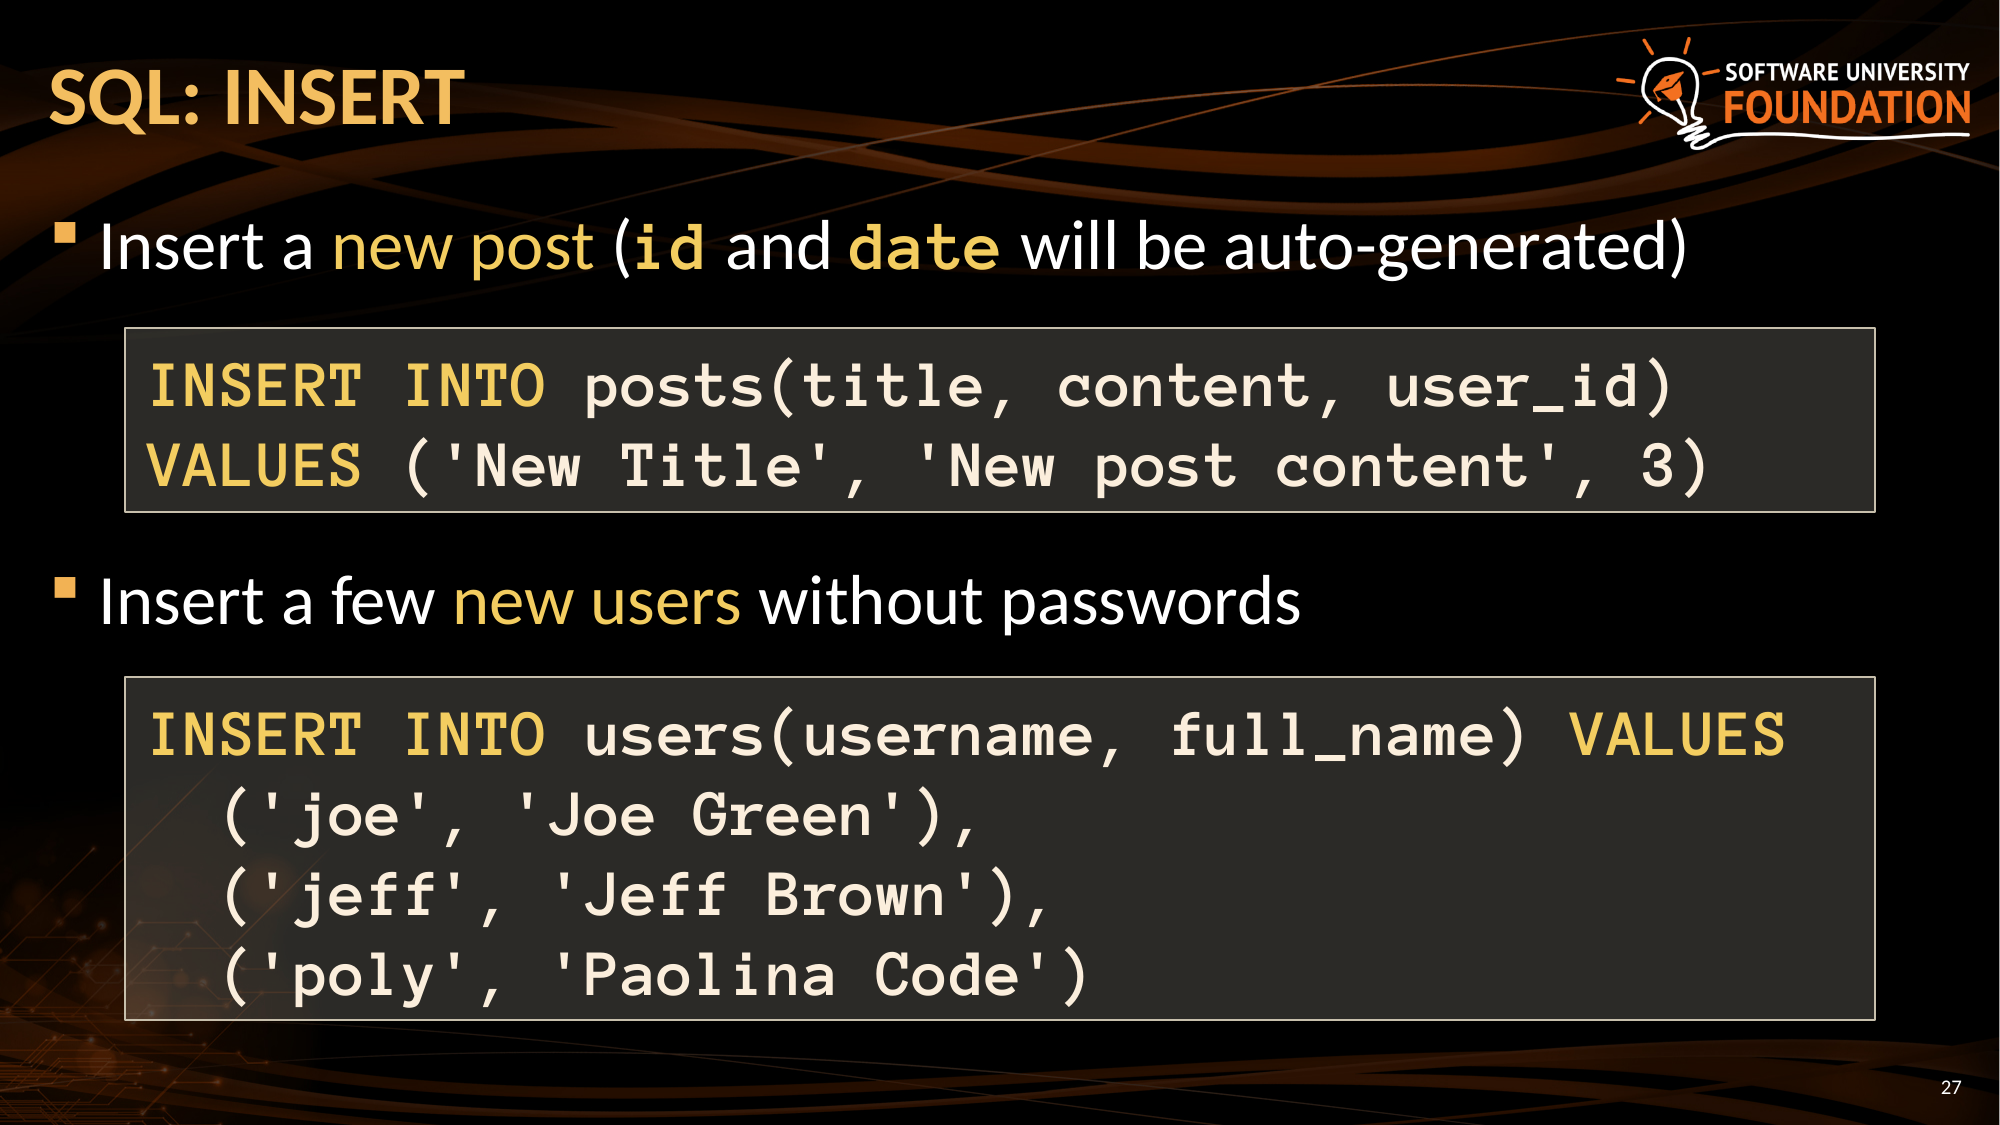

# SQL: INSERT
Insert a new post (id and date will be auto-generated)

Insert a few new users without passwords
INSERT INTO posts(title, content, user_id)
VALUES ('New Title', 'New post content', 3)
INSERT INTO users(username, full_name) VALUES
  ('joe', 'Joe Green'),
  ('jeff', 'Jeff Brown'),
  ('poly', 'Paolina Code')
27